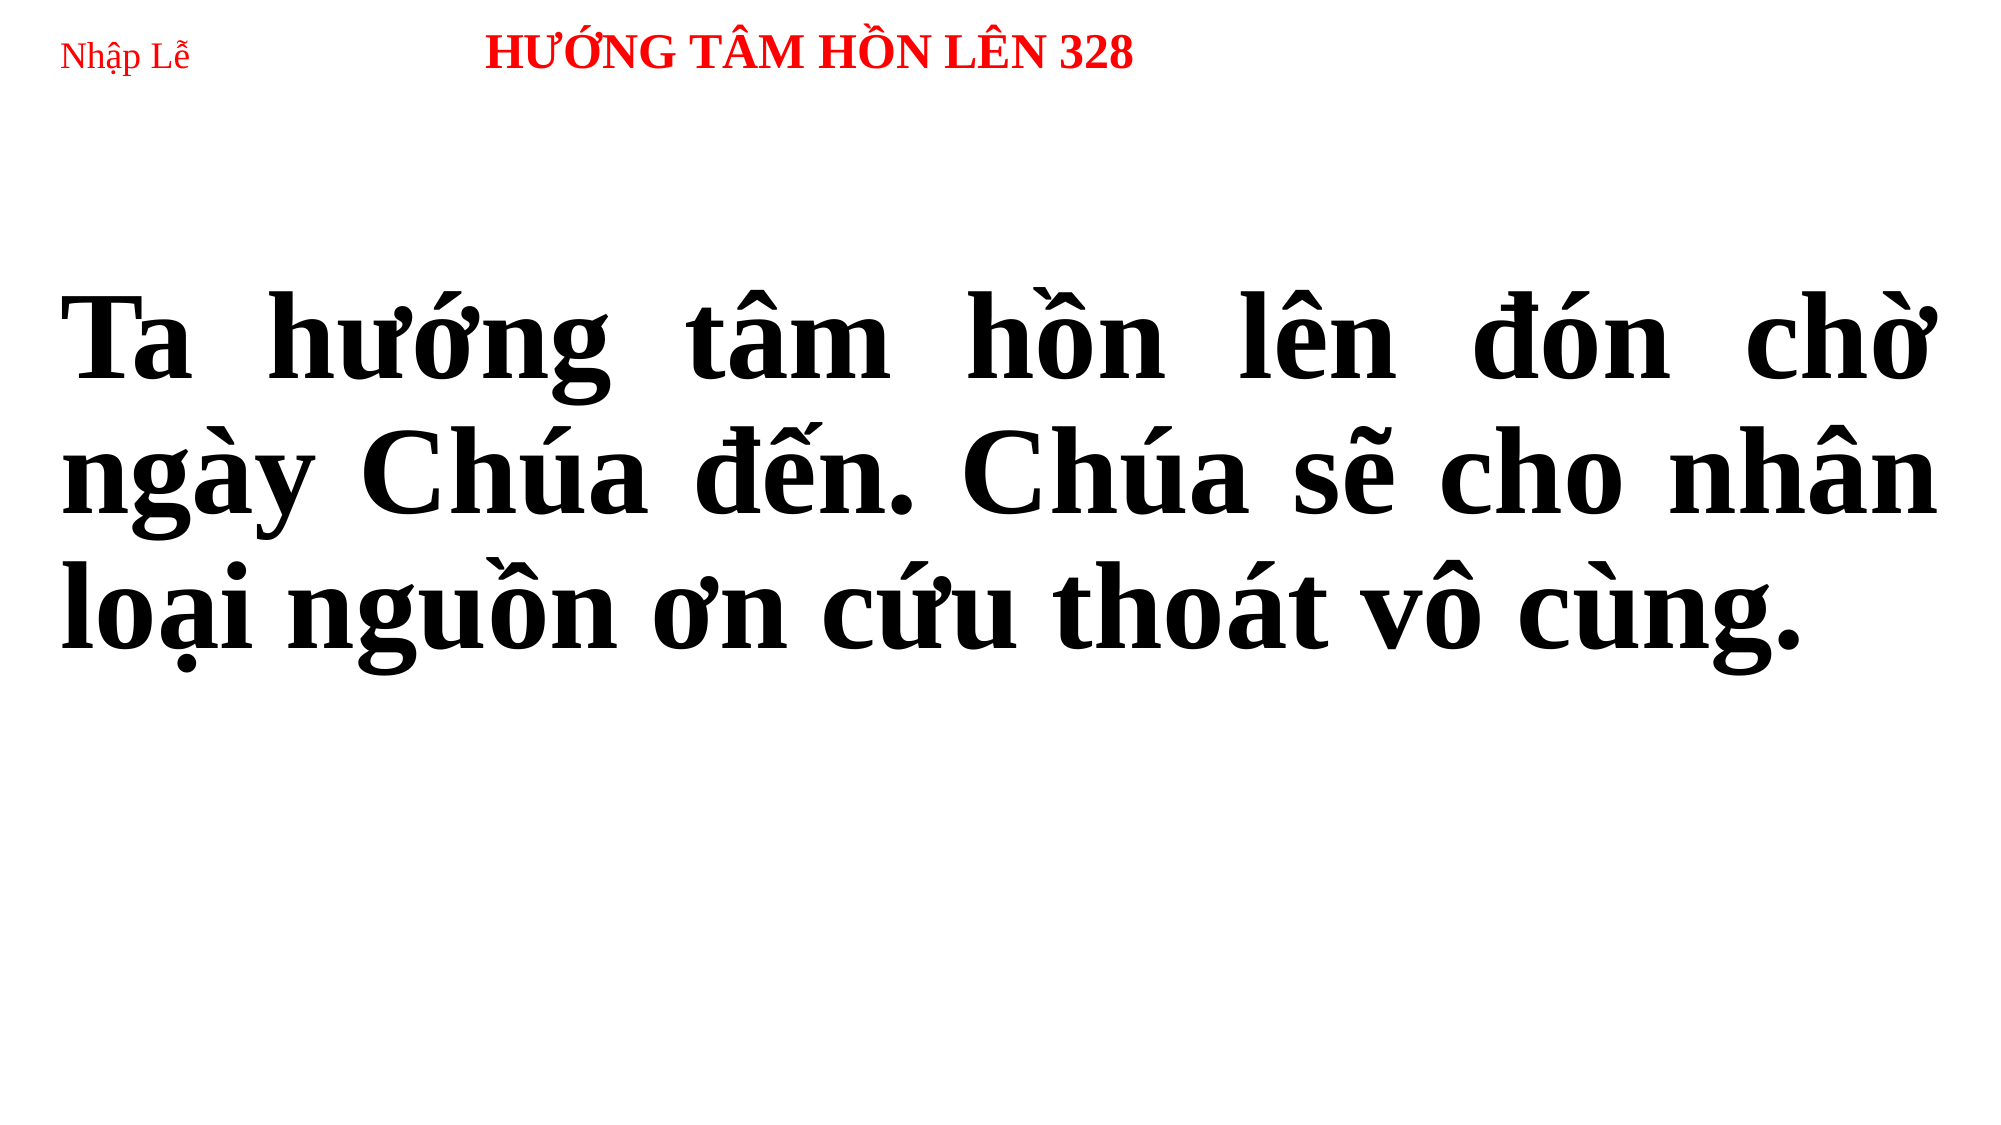

# Nhập Lễ                               HƯỚNG TÂM HỒN LÊN 328
Ta hướng tâm hồn lên đón chờ ngày Chúa đến. Chúa sẽ cho nhân loại nguồn ơn cứu thoát vô cùng.